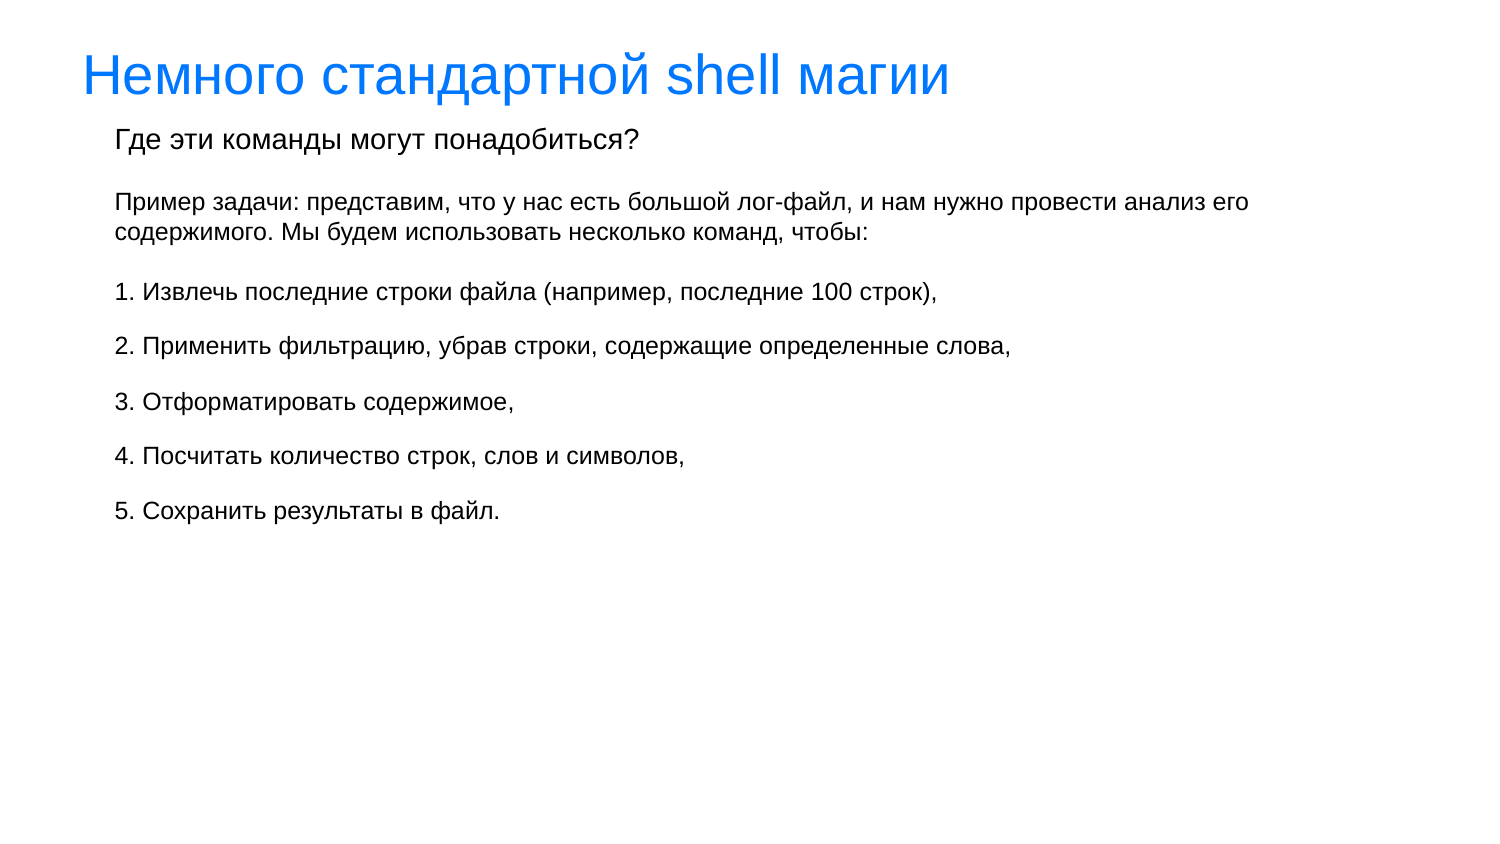

# Немного стандартной shell магии
Где эти команды могут понадобиться?

Пример задачи: представим, что у нас есть большой лог-файл, и нам нужно провести анализ его содержимого. Мы будем использовать несколько команд, чтобы:
1. Извлечь последние строки файла (например, последние 100 строк),
2. Применить фильтрацию, убрав строки, содержащие определенные слова,
3. Отформатировать содержимое,
4. Посчитать количество строк, слов и символов,
5. Сохранить результаты в файл.